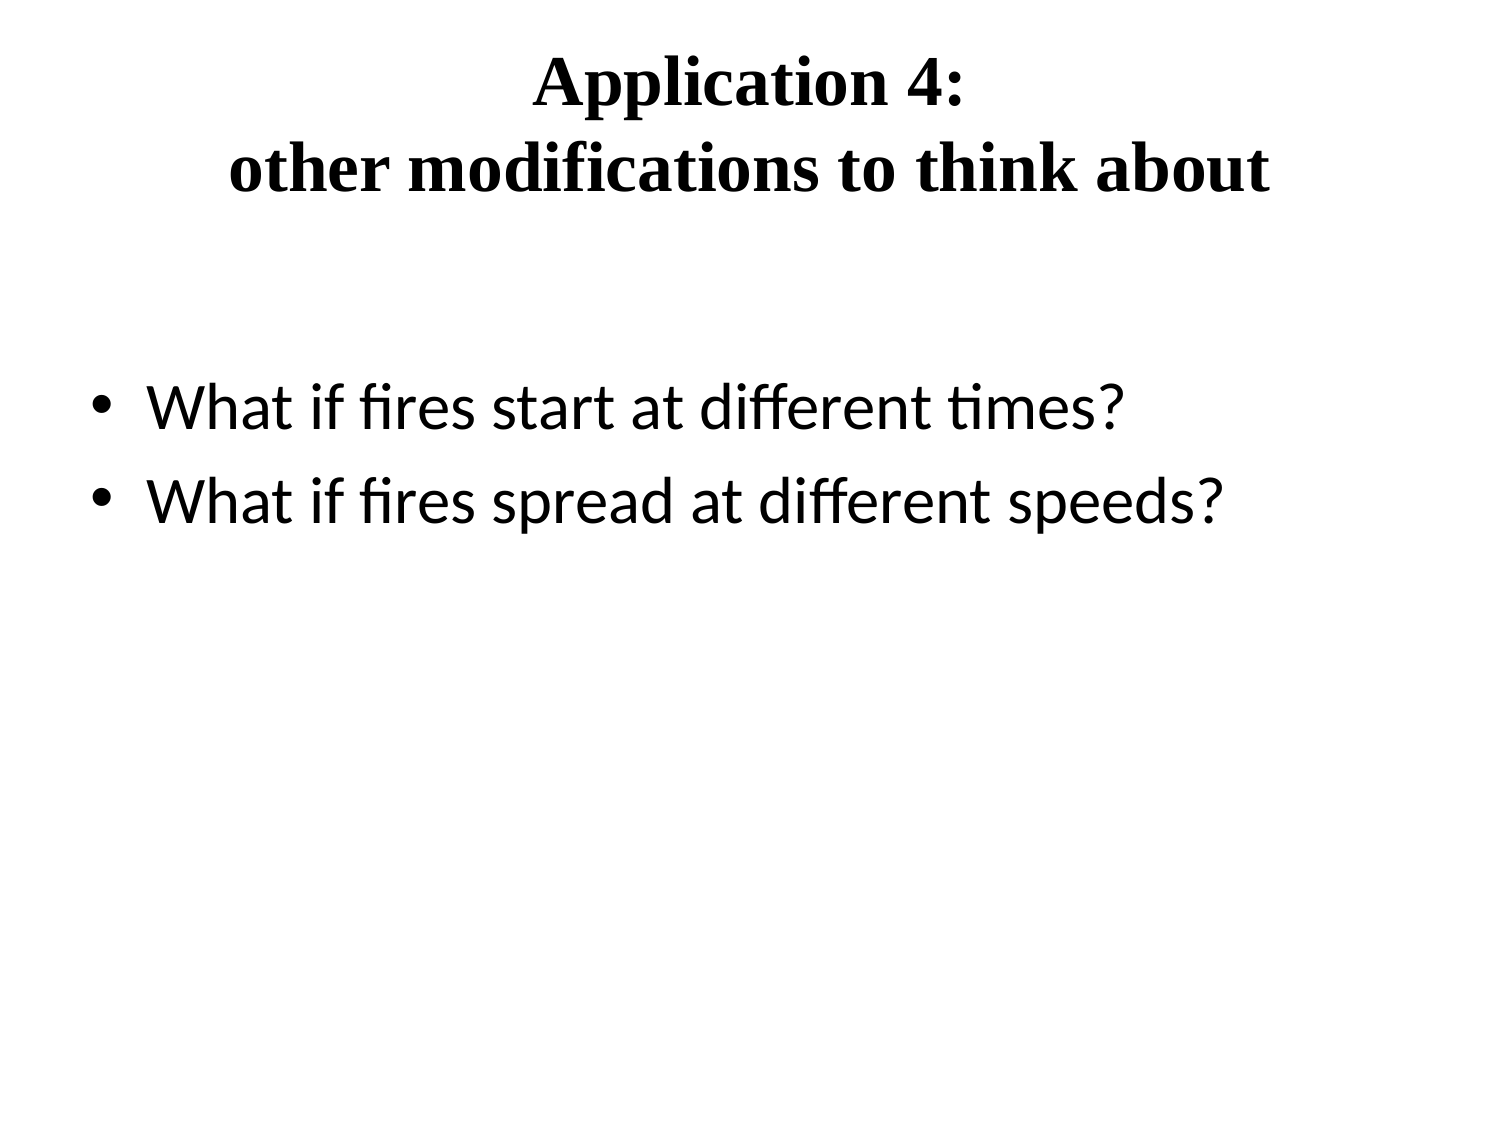

# Application 4: other modifications to think about

What if fires start at different times?
What if fires spread at different speeds?